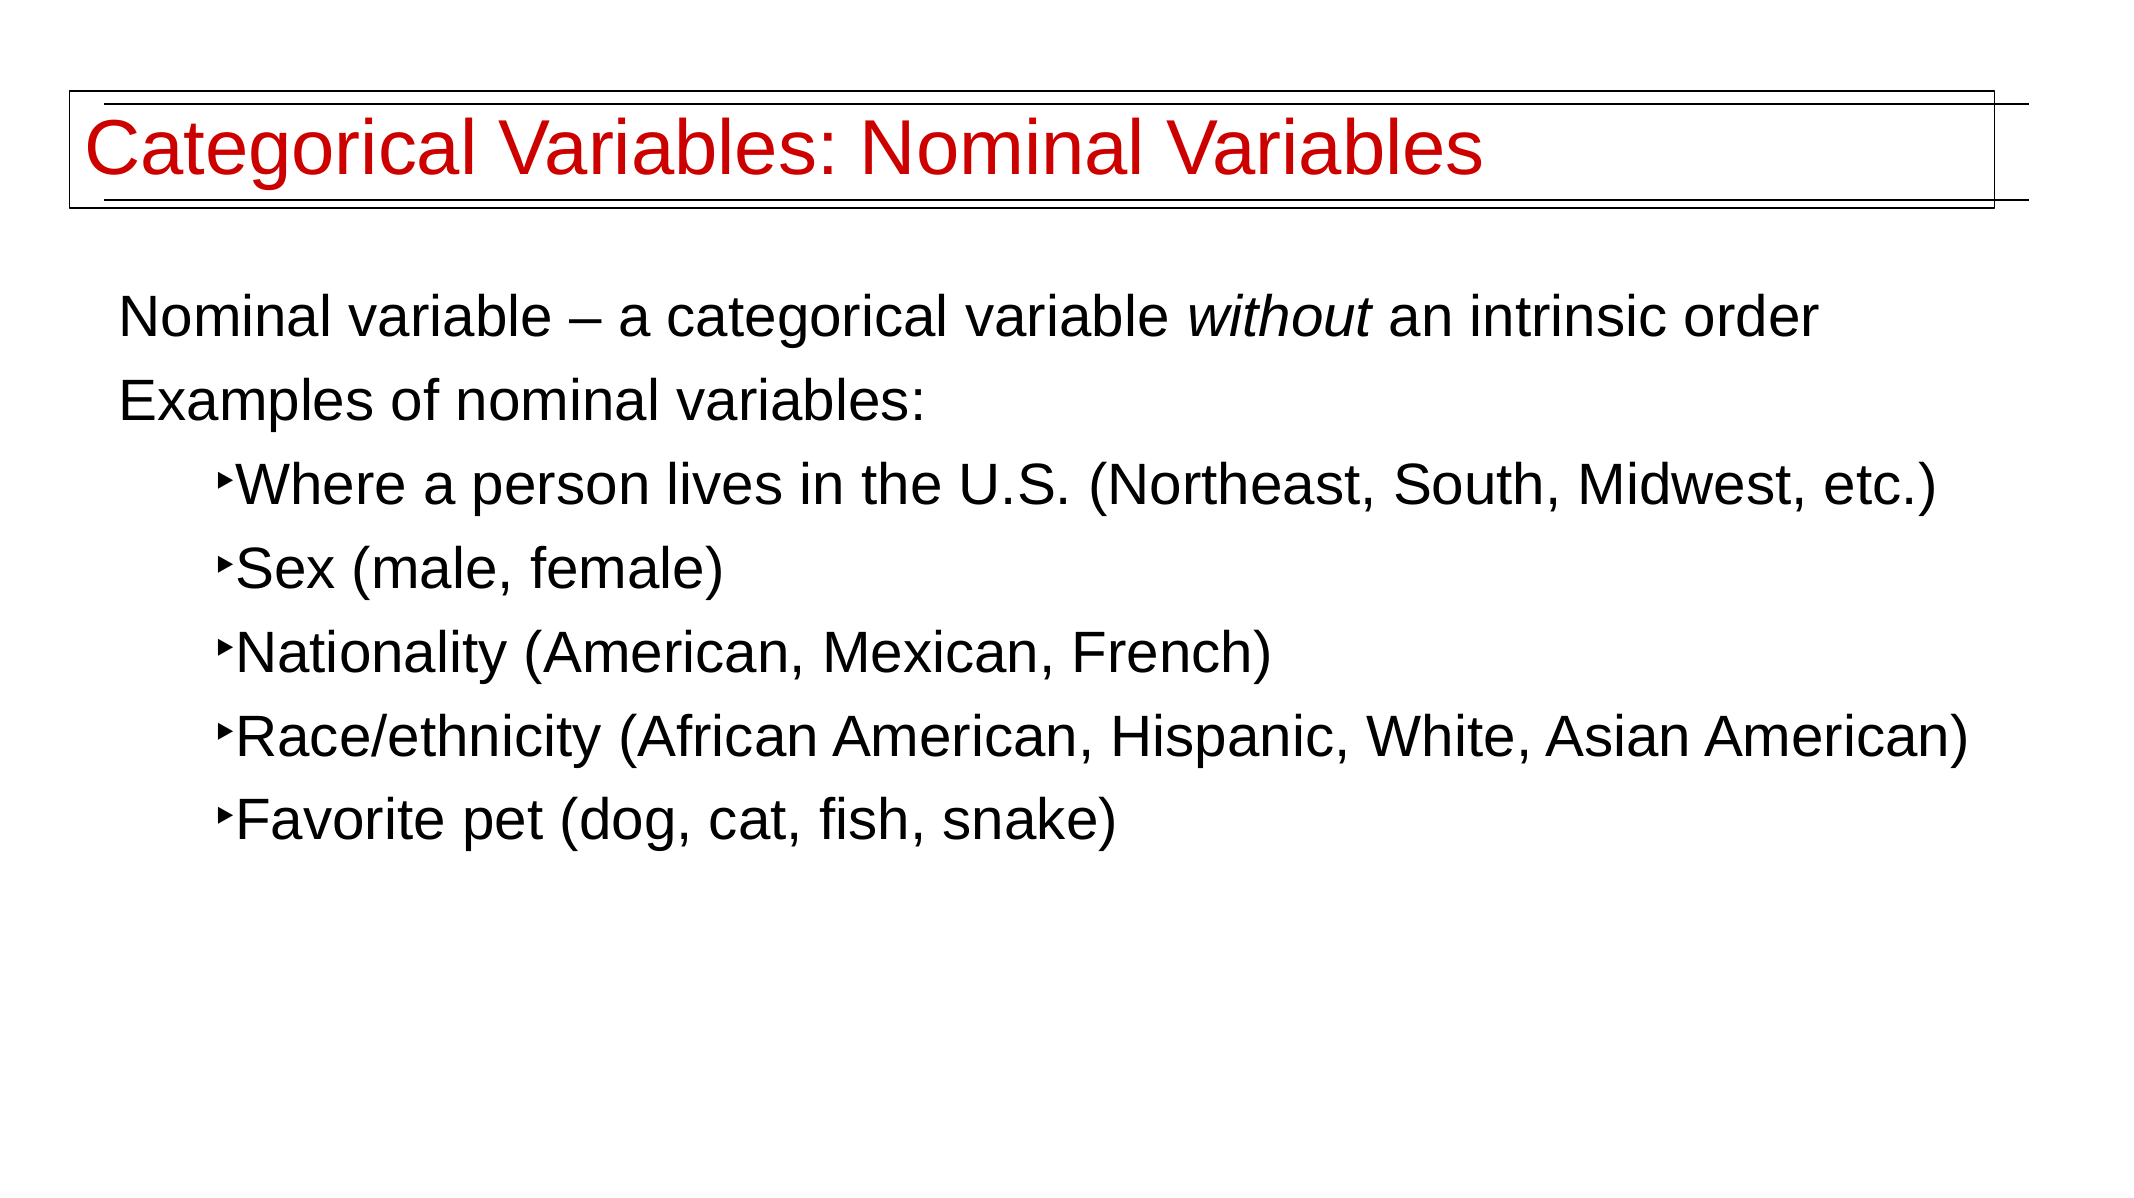

# Categorical Variables: Nominal Variables
Nominal variable – a categorical variable without an intrinsic order
Examples of nominal variables:
Where a person lives in the U.S. (Northeast, South, Midwest, etc.)
Sex (male, female)
Nationality (American, Mexican, French)
Race/ethnicity (African American, Hispanic, White, Asian American)
Favorite pet (dog, cat, fish, snake)